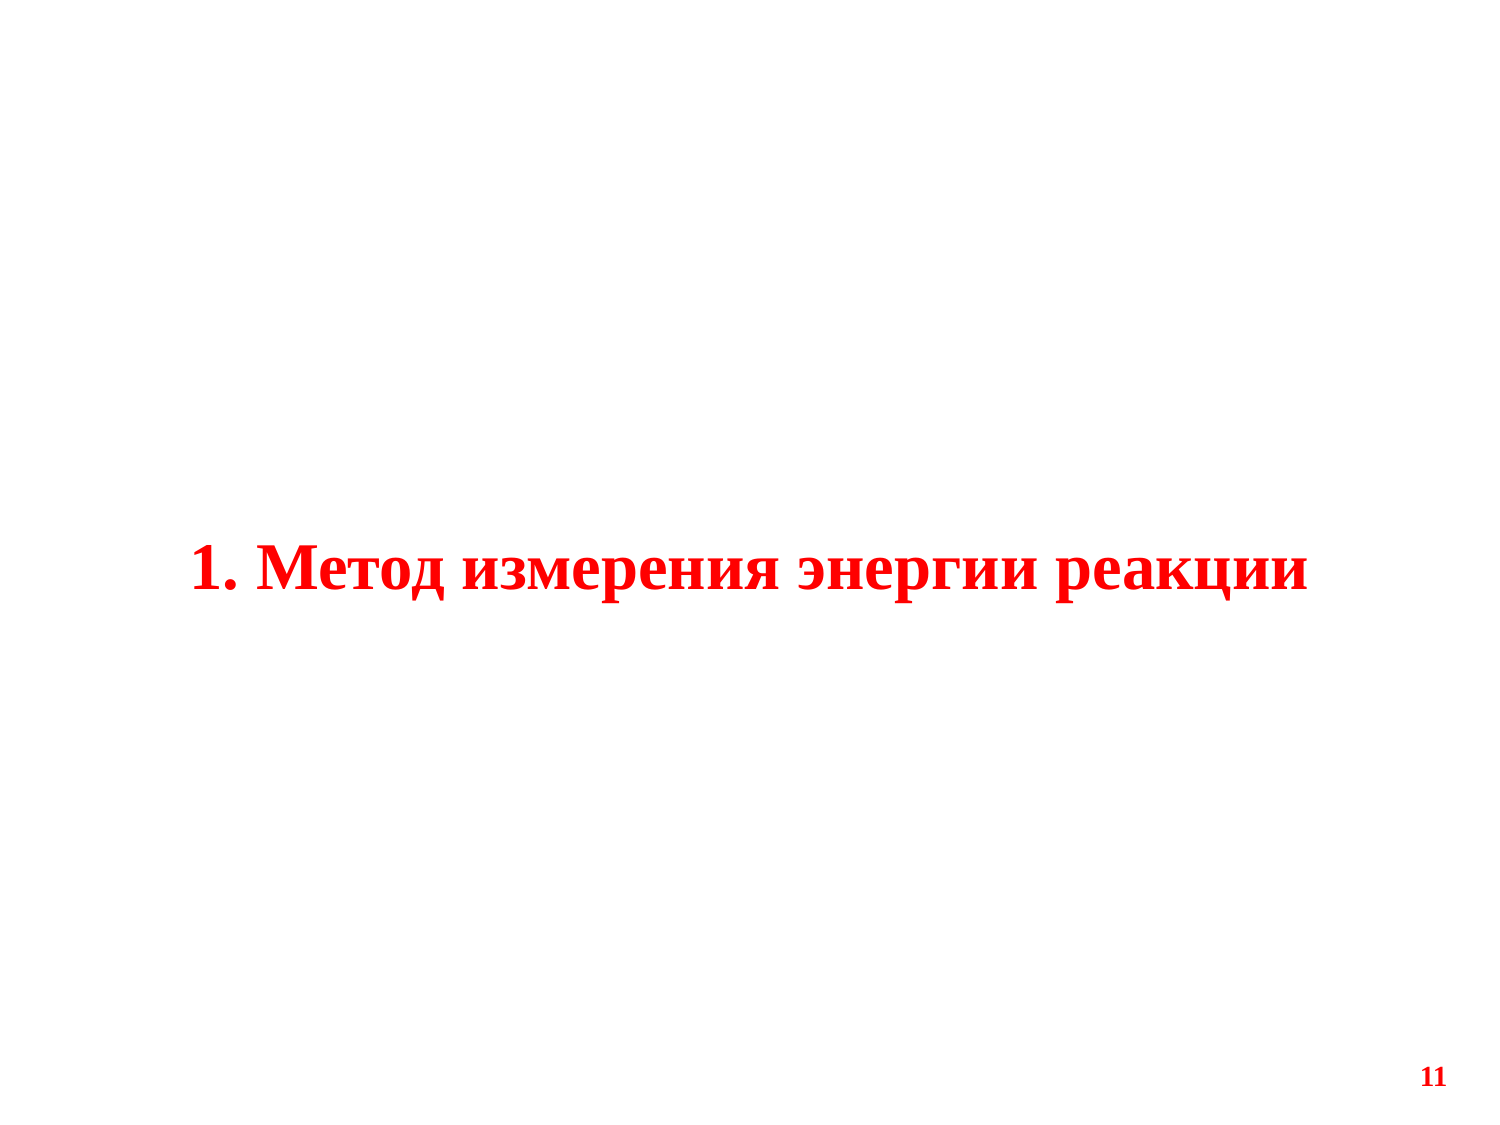

# 1. Метод измерения энергии реакции
11